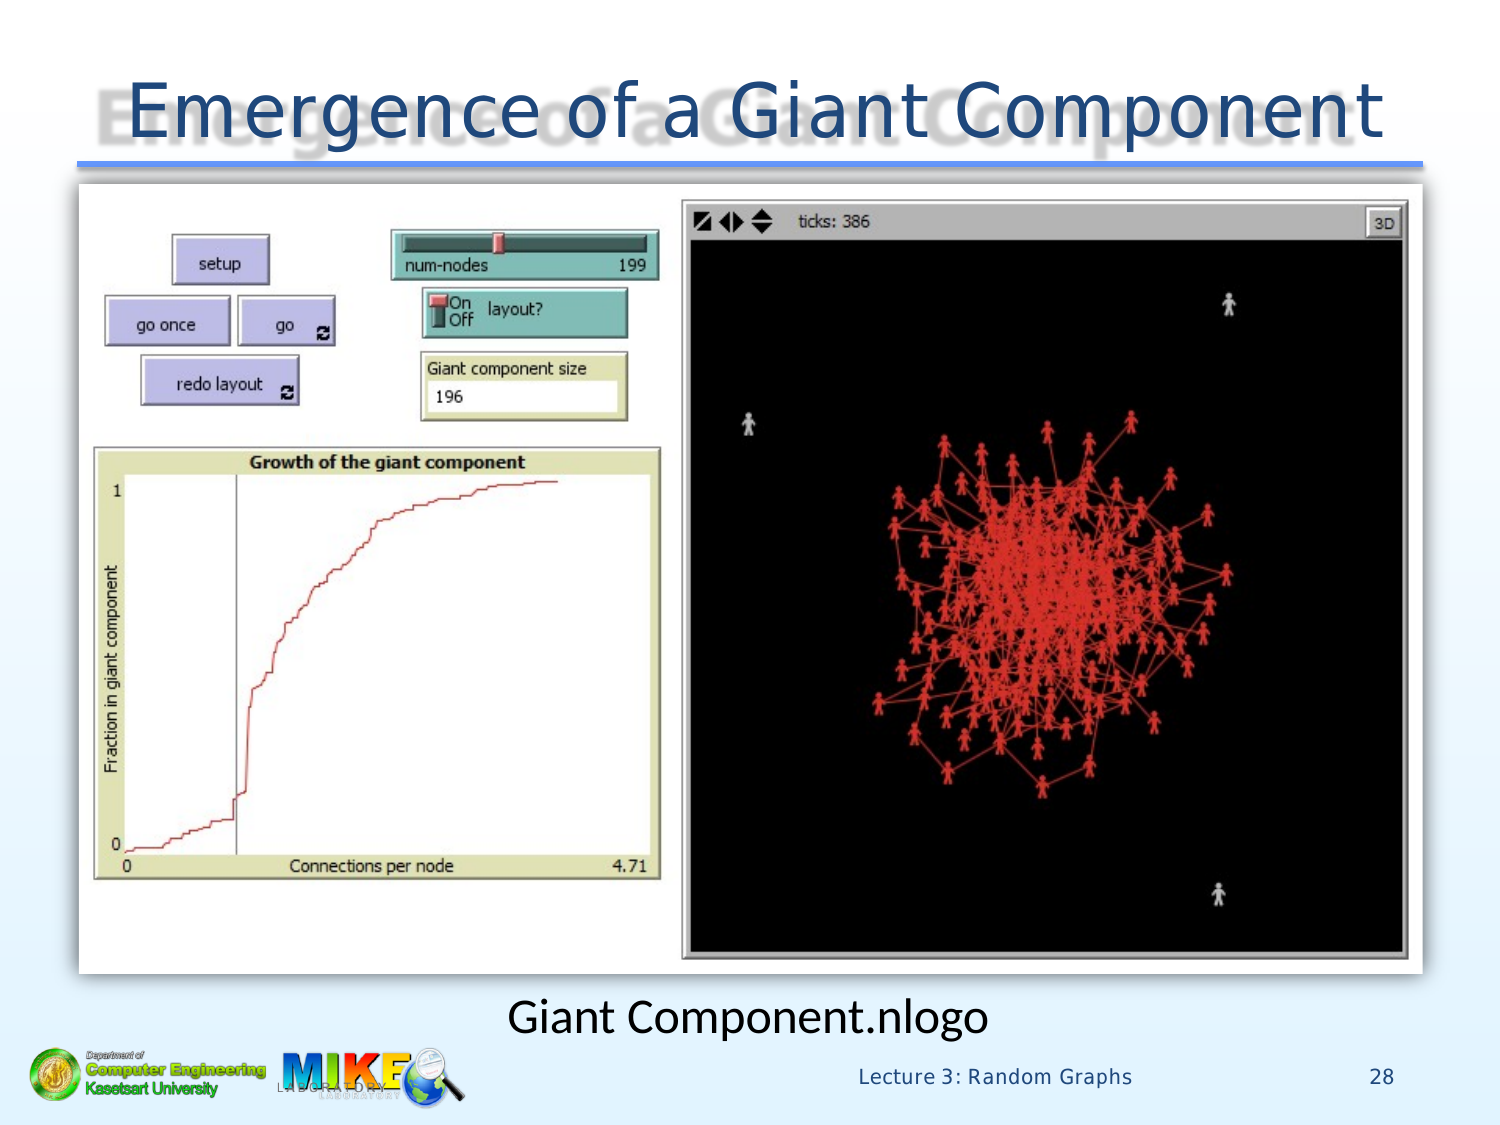

# Emergence of a Giant Component

Giant Component.nlogo

Lecture 3: Random Graphs
28